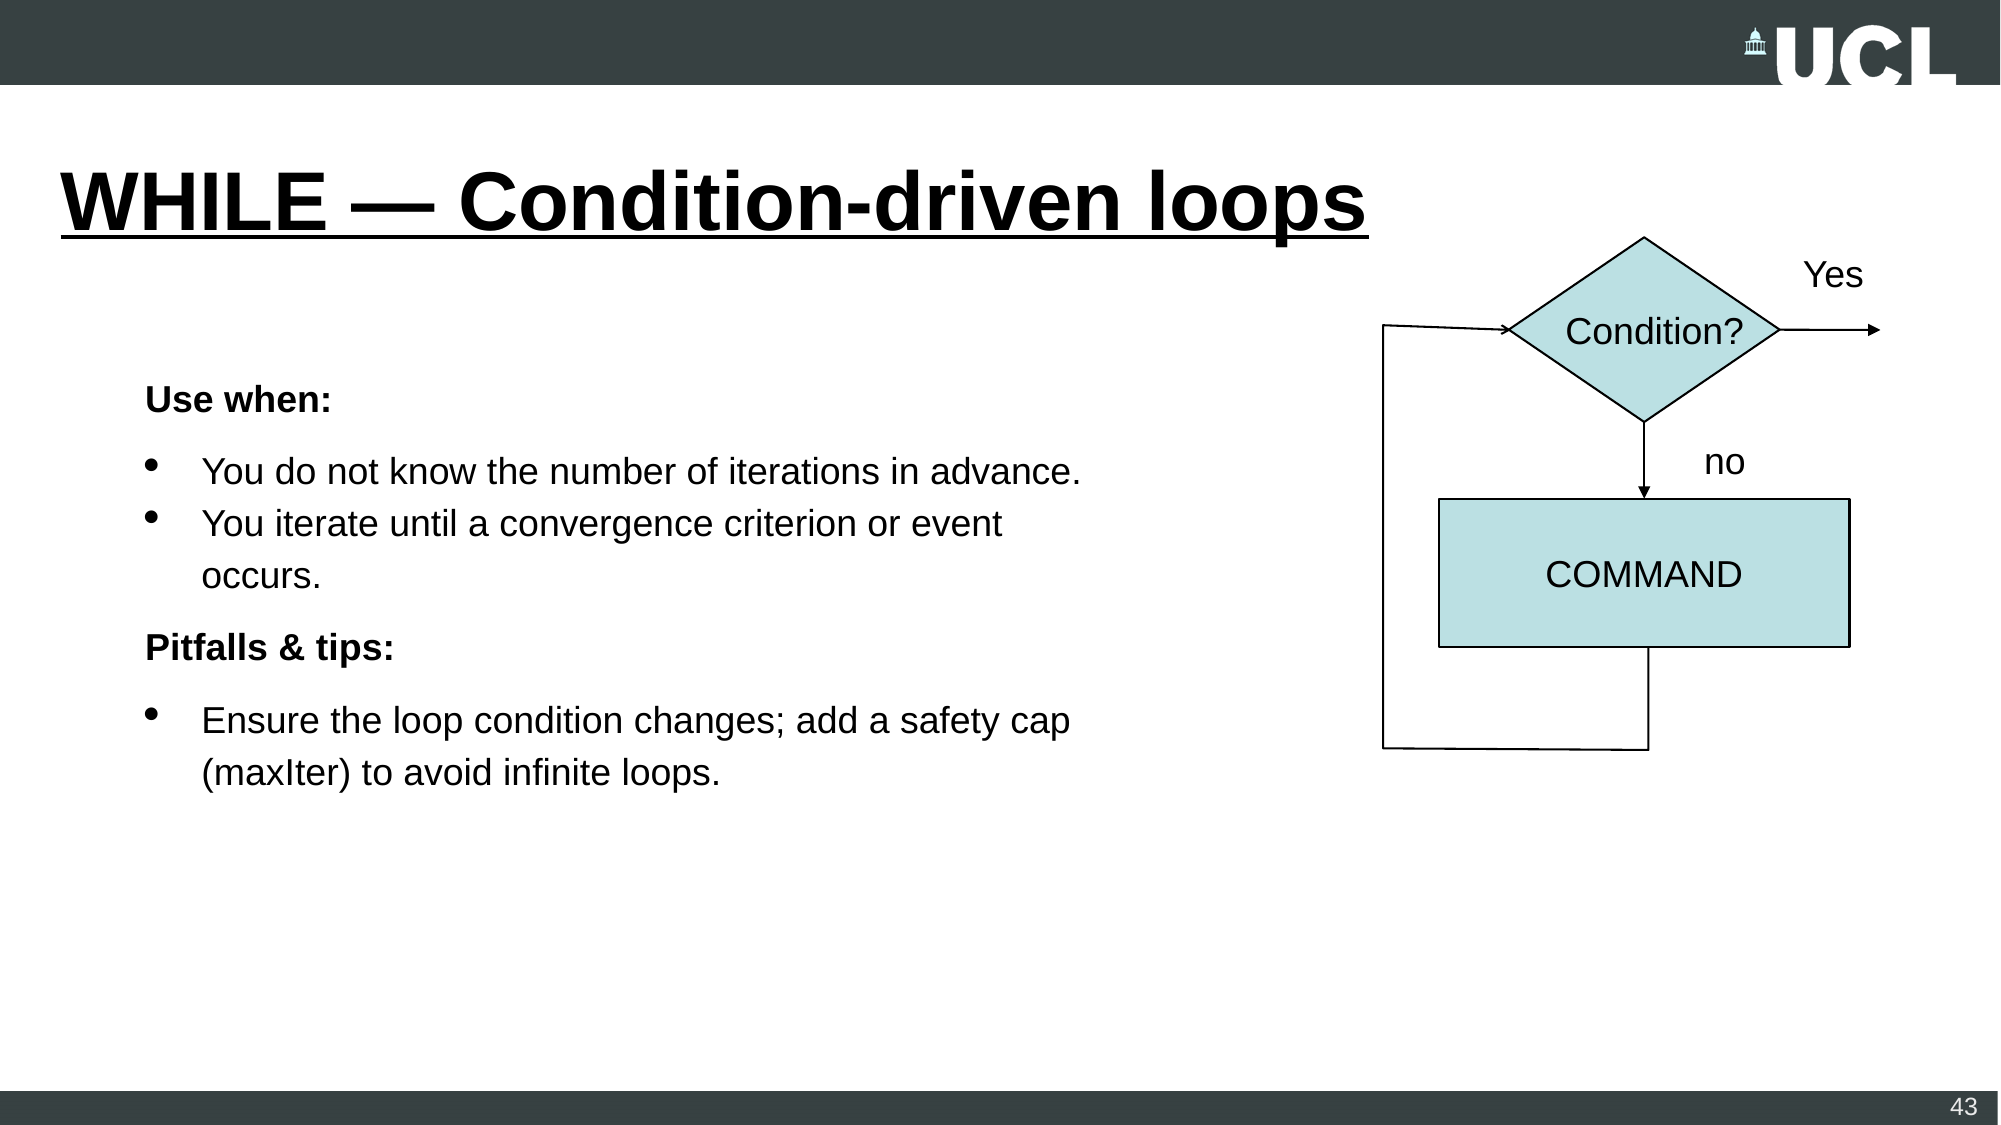

# WHILE — Condition-driven loops

Yes
Condition?

Use when:
You do not know the number of iterations in advance.
You iterate until a convergence criterion or event occurs.
Pitfalls & tips:
Ensure the loop condition changes; add a safety cap (maxIter) to avoid infinite loops.
no
COMMAND
43